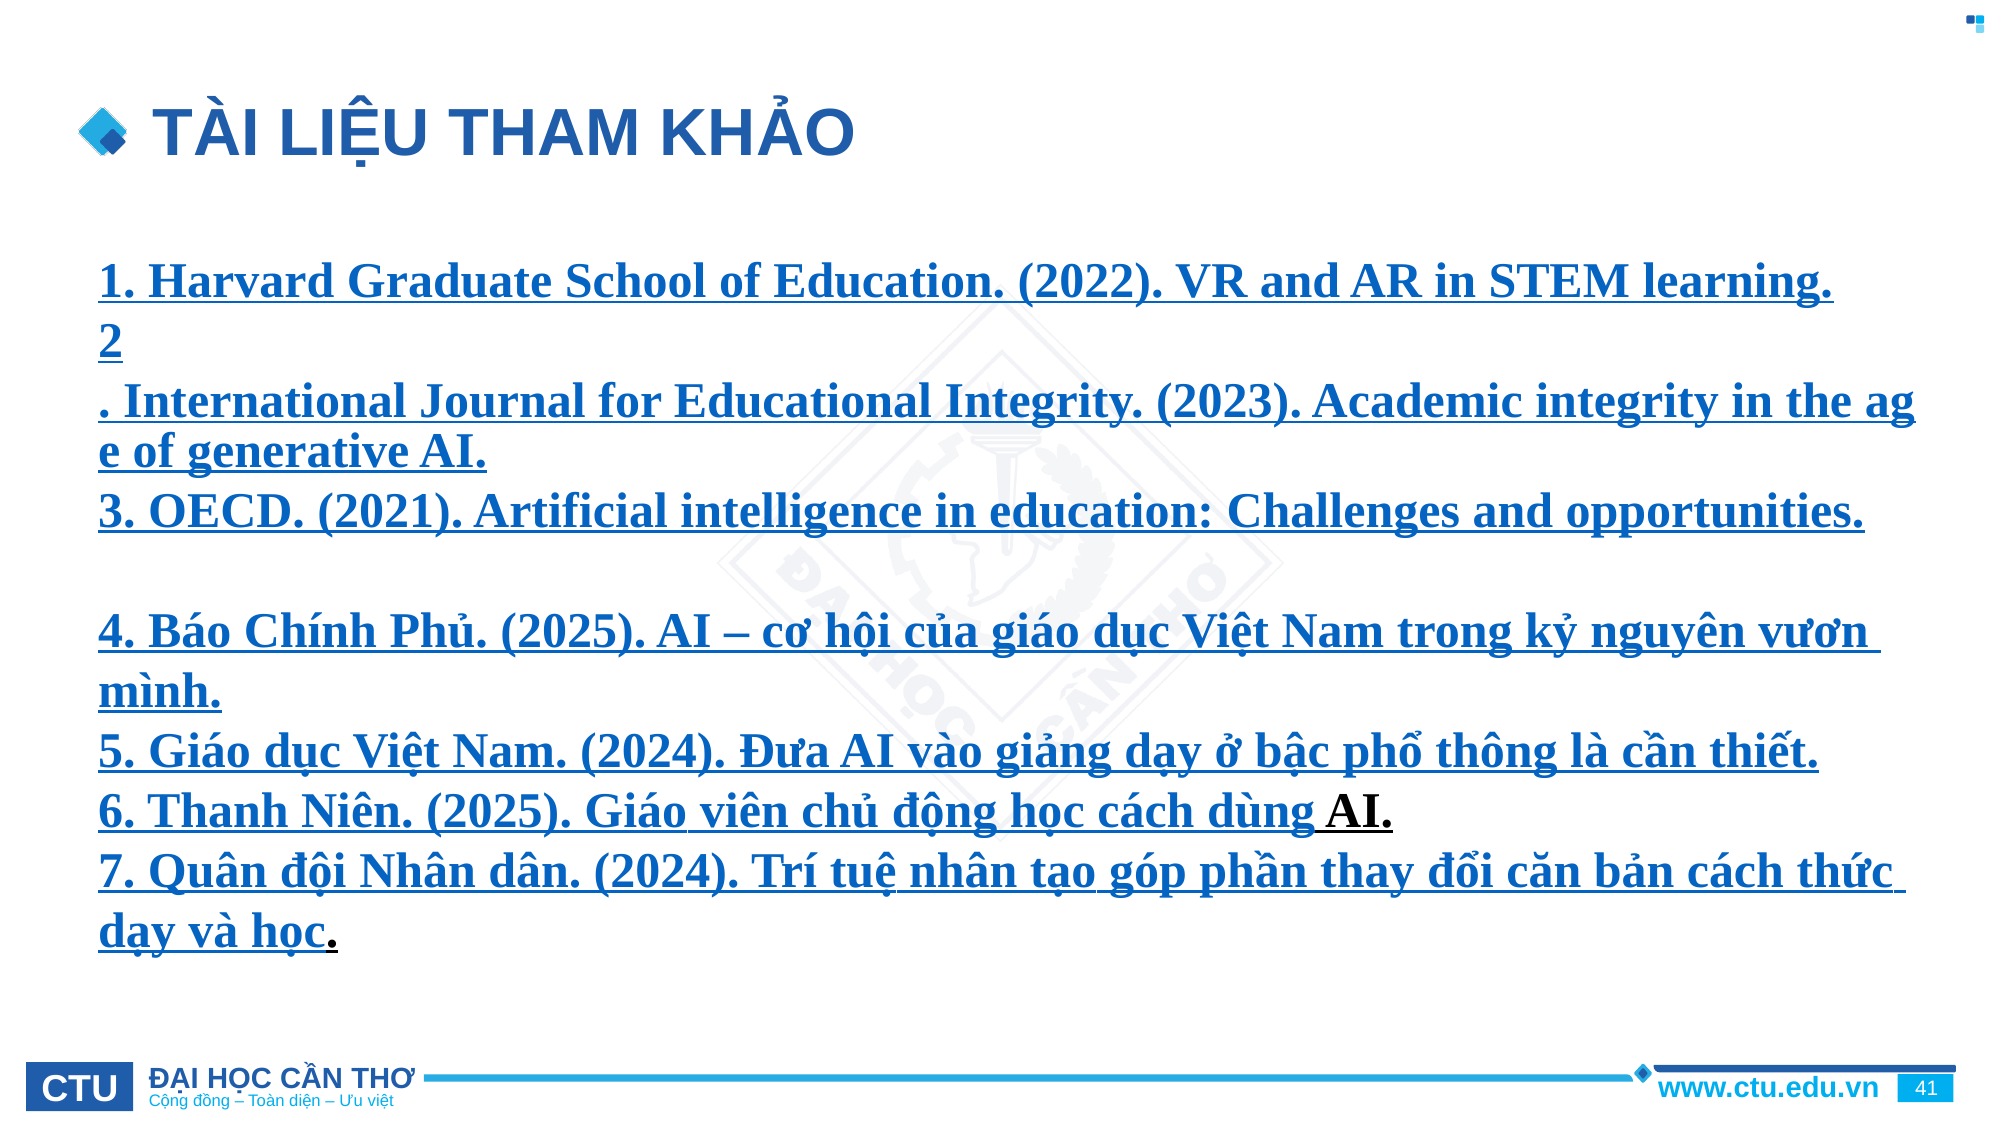

# TÀI LIỆU THAM KHẢO
1. Harvard Graduate School of Education. (2022). VR and AR in STEM learning.
2. International Journal for Educational Integrity. (2023). Academic integrity in the age of generative AI.
3. OECD. (2021). Artificial intelligence in education: Challenges and opportunities.

4. Báo Chính Phủ. (2025). AI – cơ hội của giáo dục Việt Nam trong kỷ nguyên vươn mình.
5. Giáo dục Việt Nam. (2024). Đưa AI vào giảng dạy ở bậc phổ thông là cần thiết.
6. Thanh Niên. (2025). Giáo viên chủ động học cách dùng AI.
7. Quân đội Nhân dân. (2024). Trí tuệ nhân tạo góp phần thay đổi căn bản cách thức dạy và học.